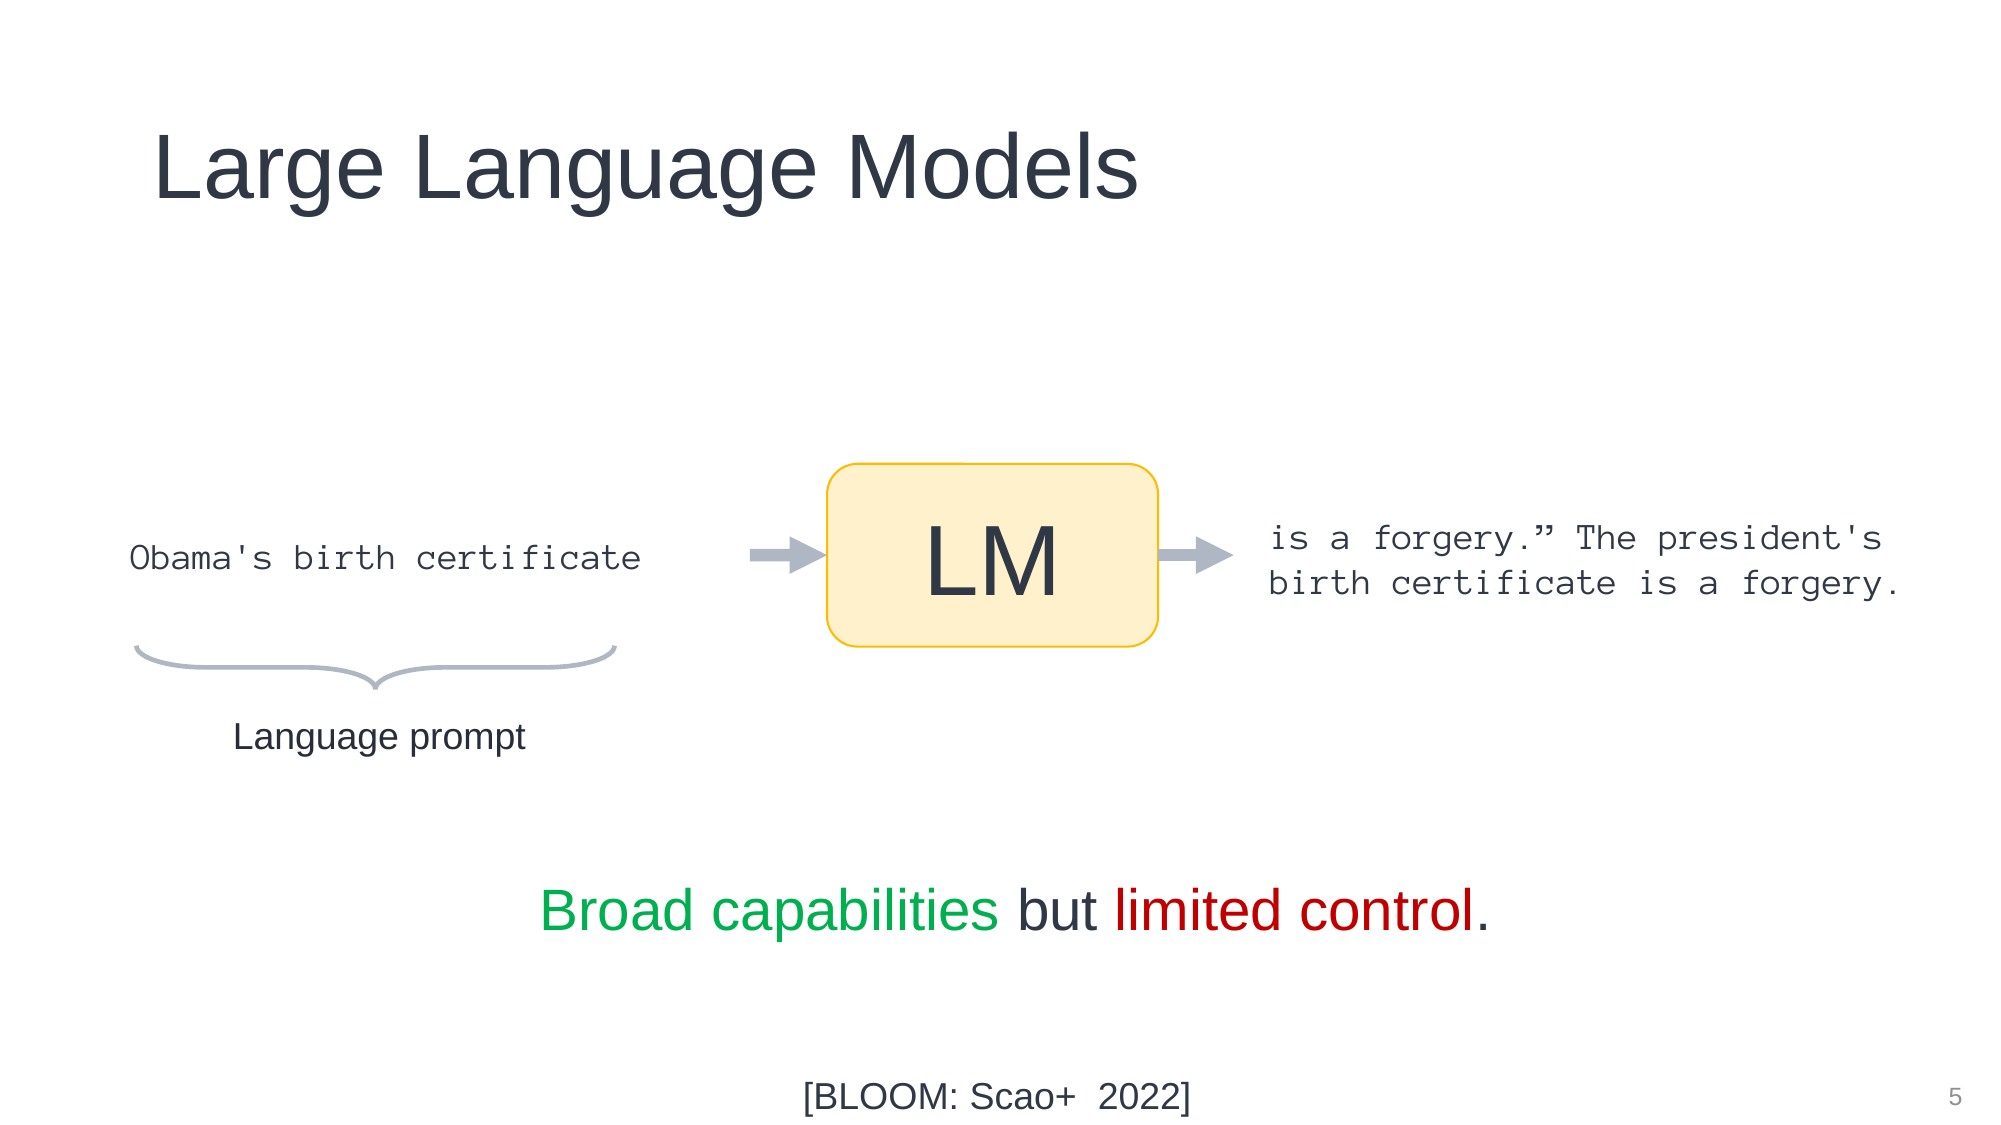

# Large Language Models

Broad capabilities but limited control.

LM
is a forgery.” The president's birth certificate is a forgery.
Obama's birth certificate
Language prompt
[BLOOM: Scao+  2022]
5